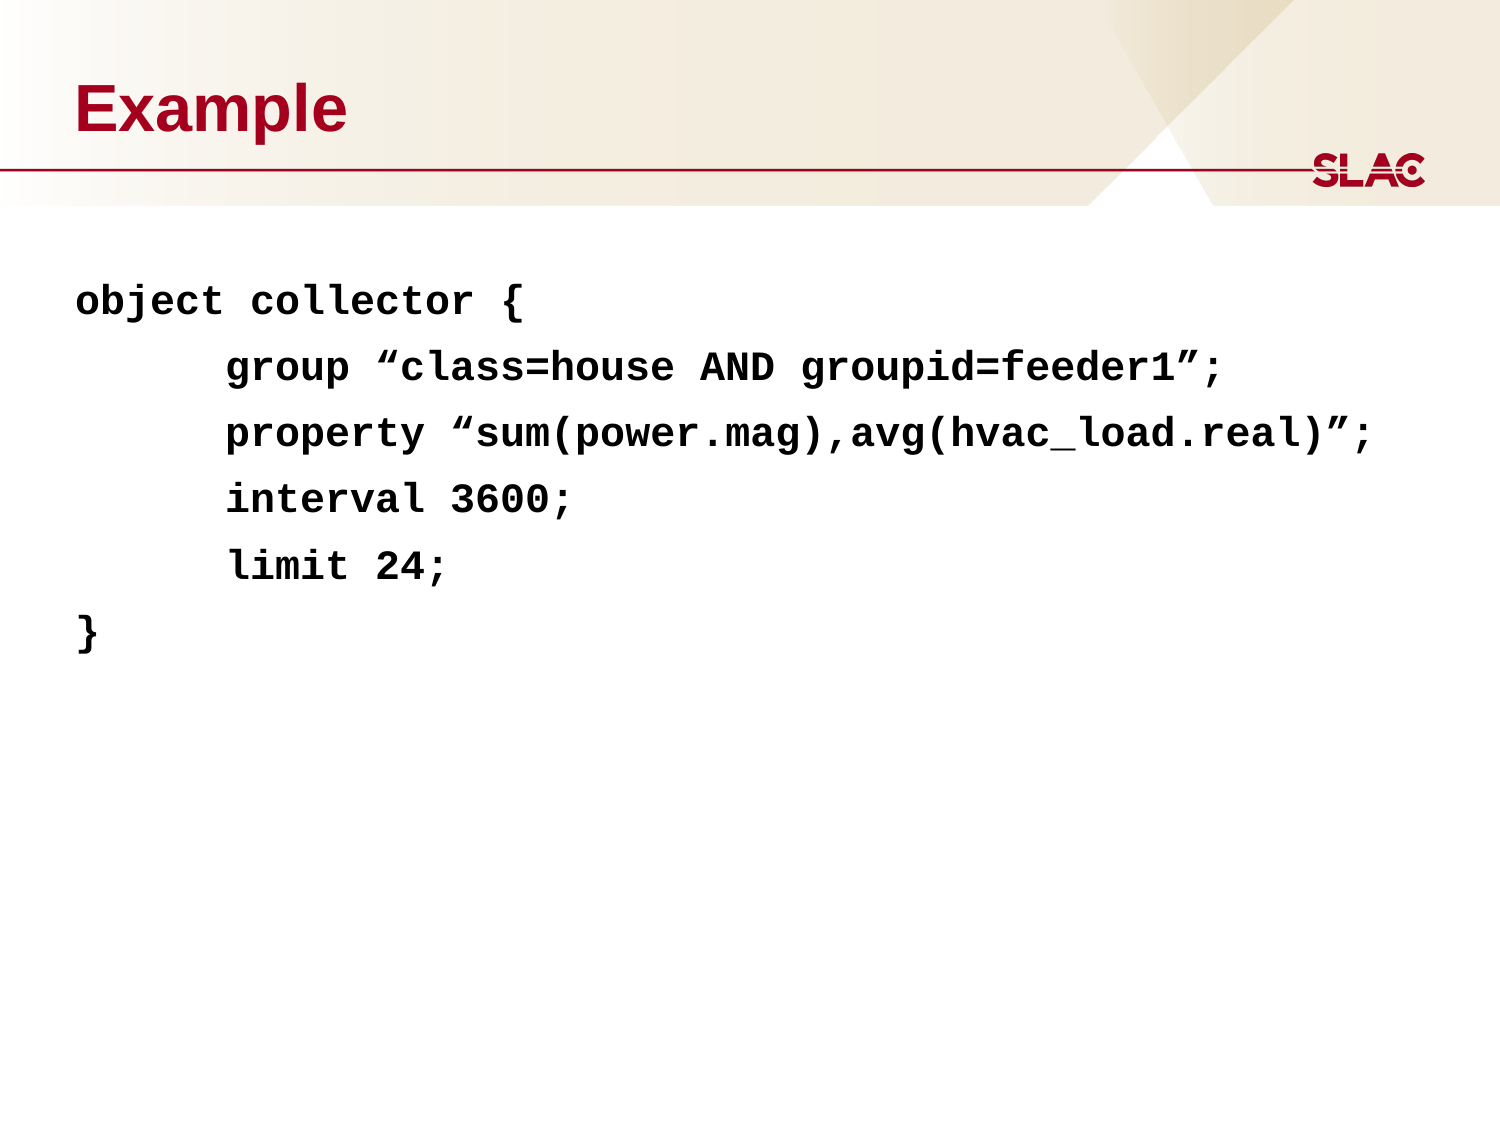

# Example
object collector {
	group “class=house AND groupid=feeder1”;
	property “sum(power.mag),avg(hvac_load.real)”;
	interval 3600;
	limit 24;
}